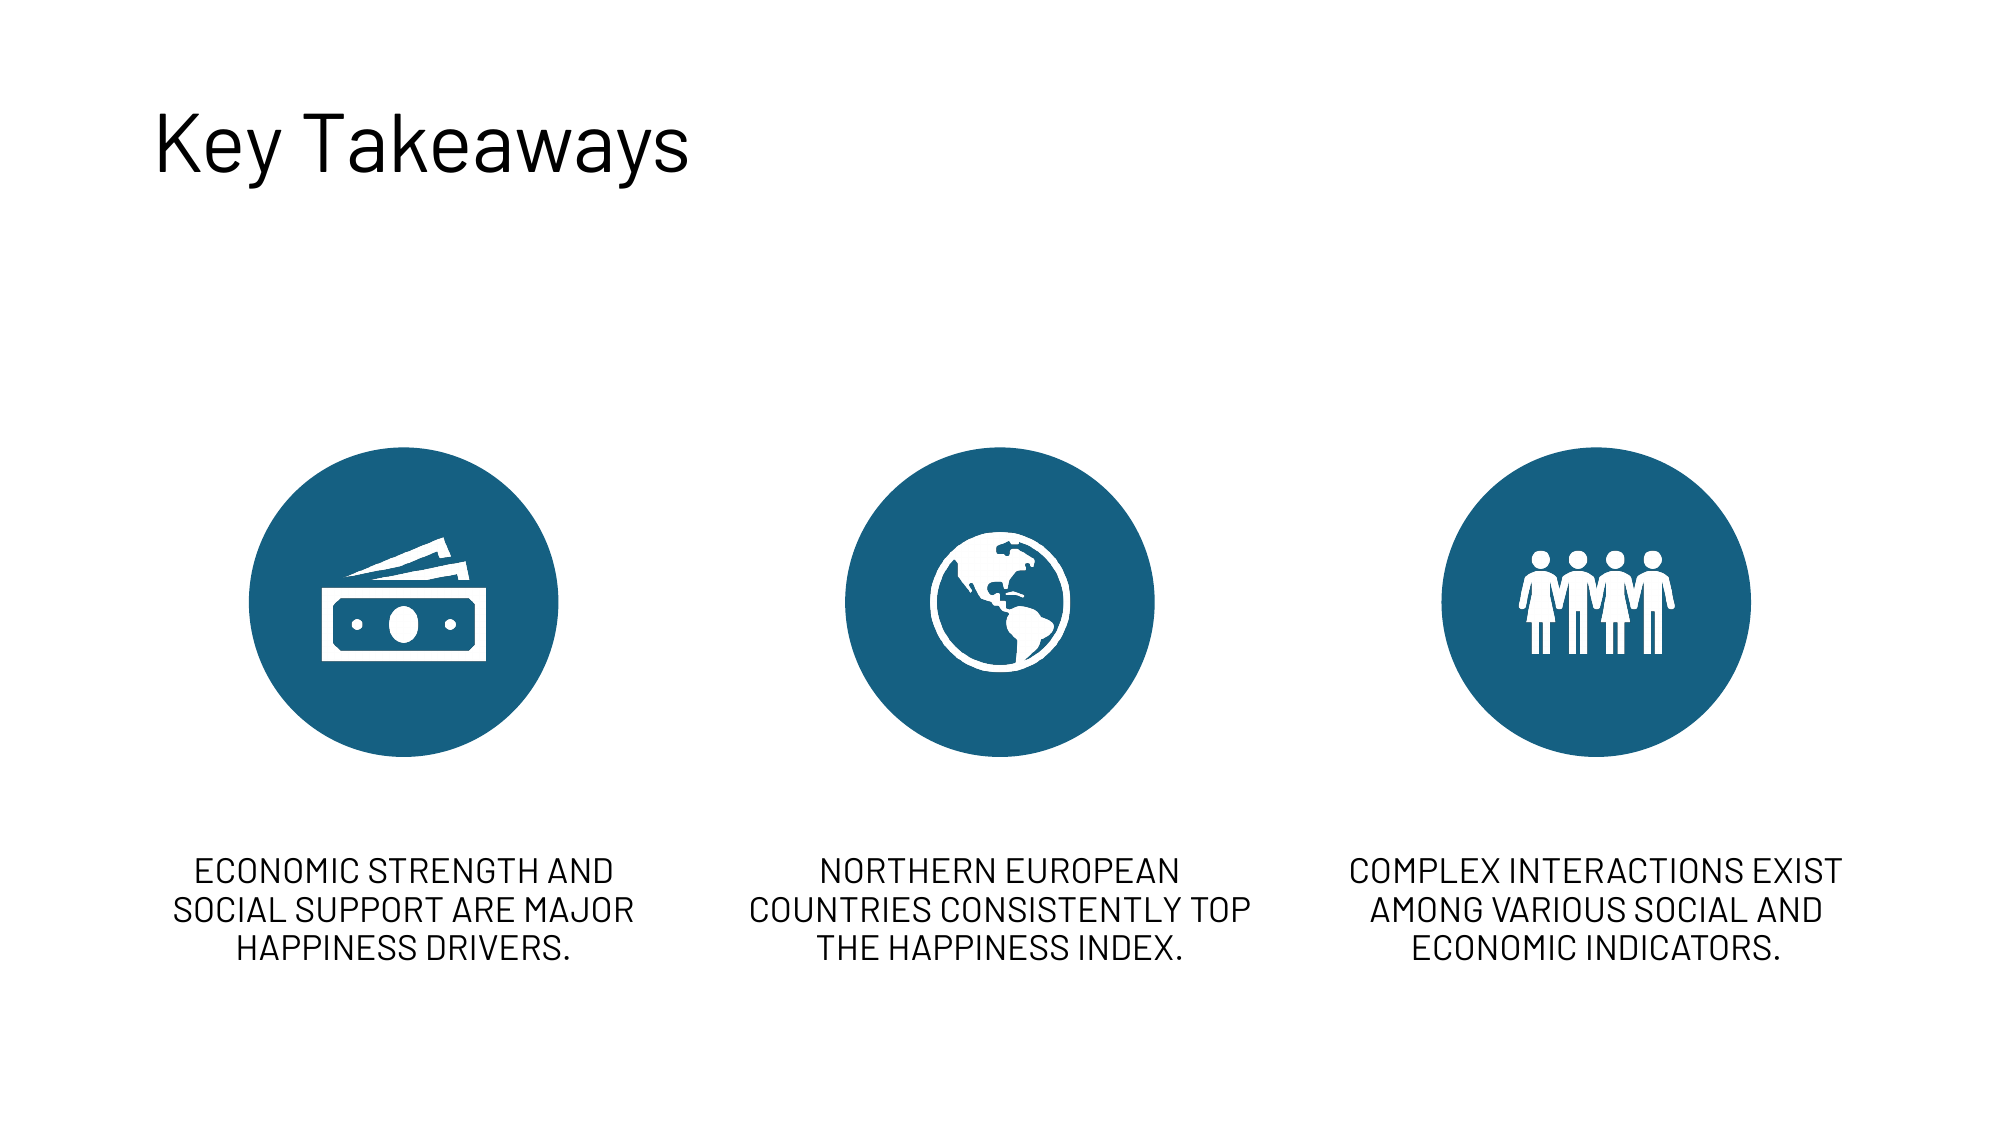

# Key Takeaways
Economic strength and social support are major happiness drivers.
Northern European countries consistently top the happiness index.
Complex interactions exist among various social and economic indicators.